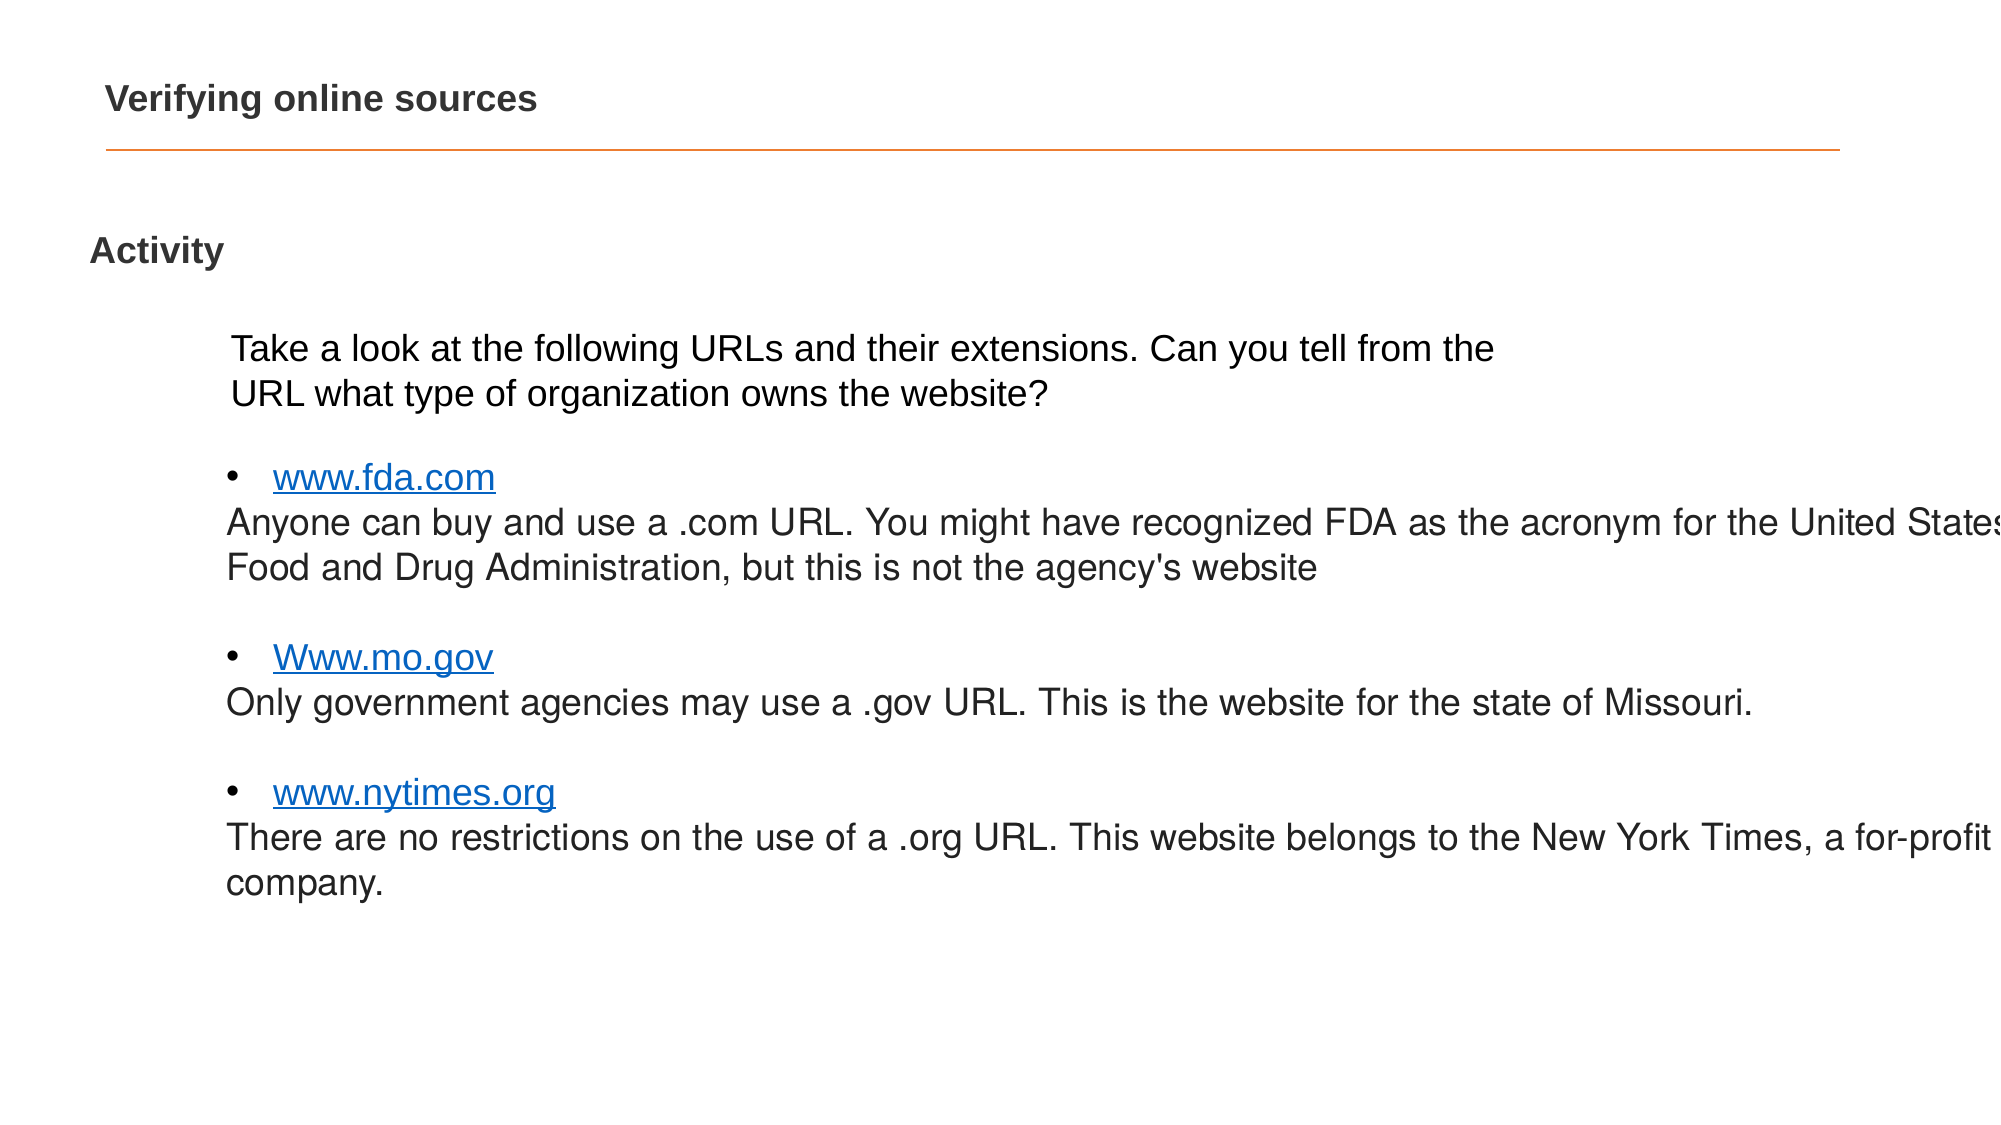

Verifying online sources
Activity
Take a look at the following URLs and their extensions. Can you tell from the URL what type of organization owns the website?
www.fda.com
Anyone can buy and use a .com URL. You might have recognized FDA as the acronym for the United States Food and Drug Administration, but this is not the agency's website

Www.mo.gov
Only government agencies may use a .gov URL. This is the website for the state of Missouri.

www.nytimes.org
There are no restrictions on the use of a .org URL. This website belongs to the New York Times, a for-profit company.